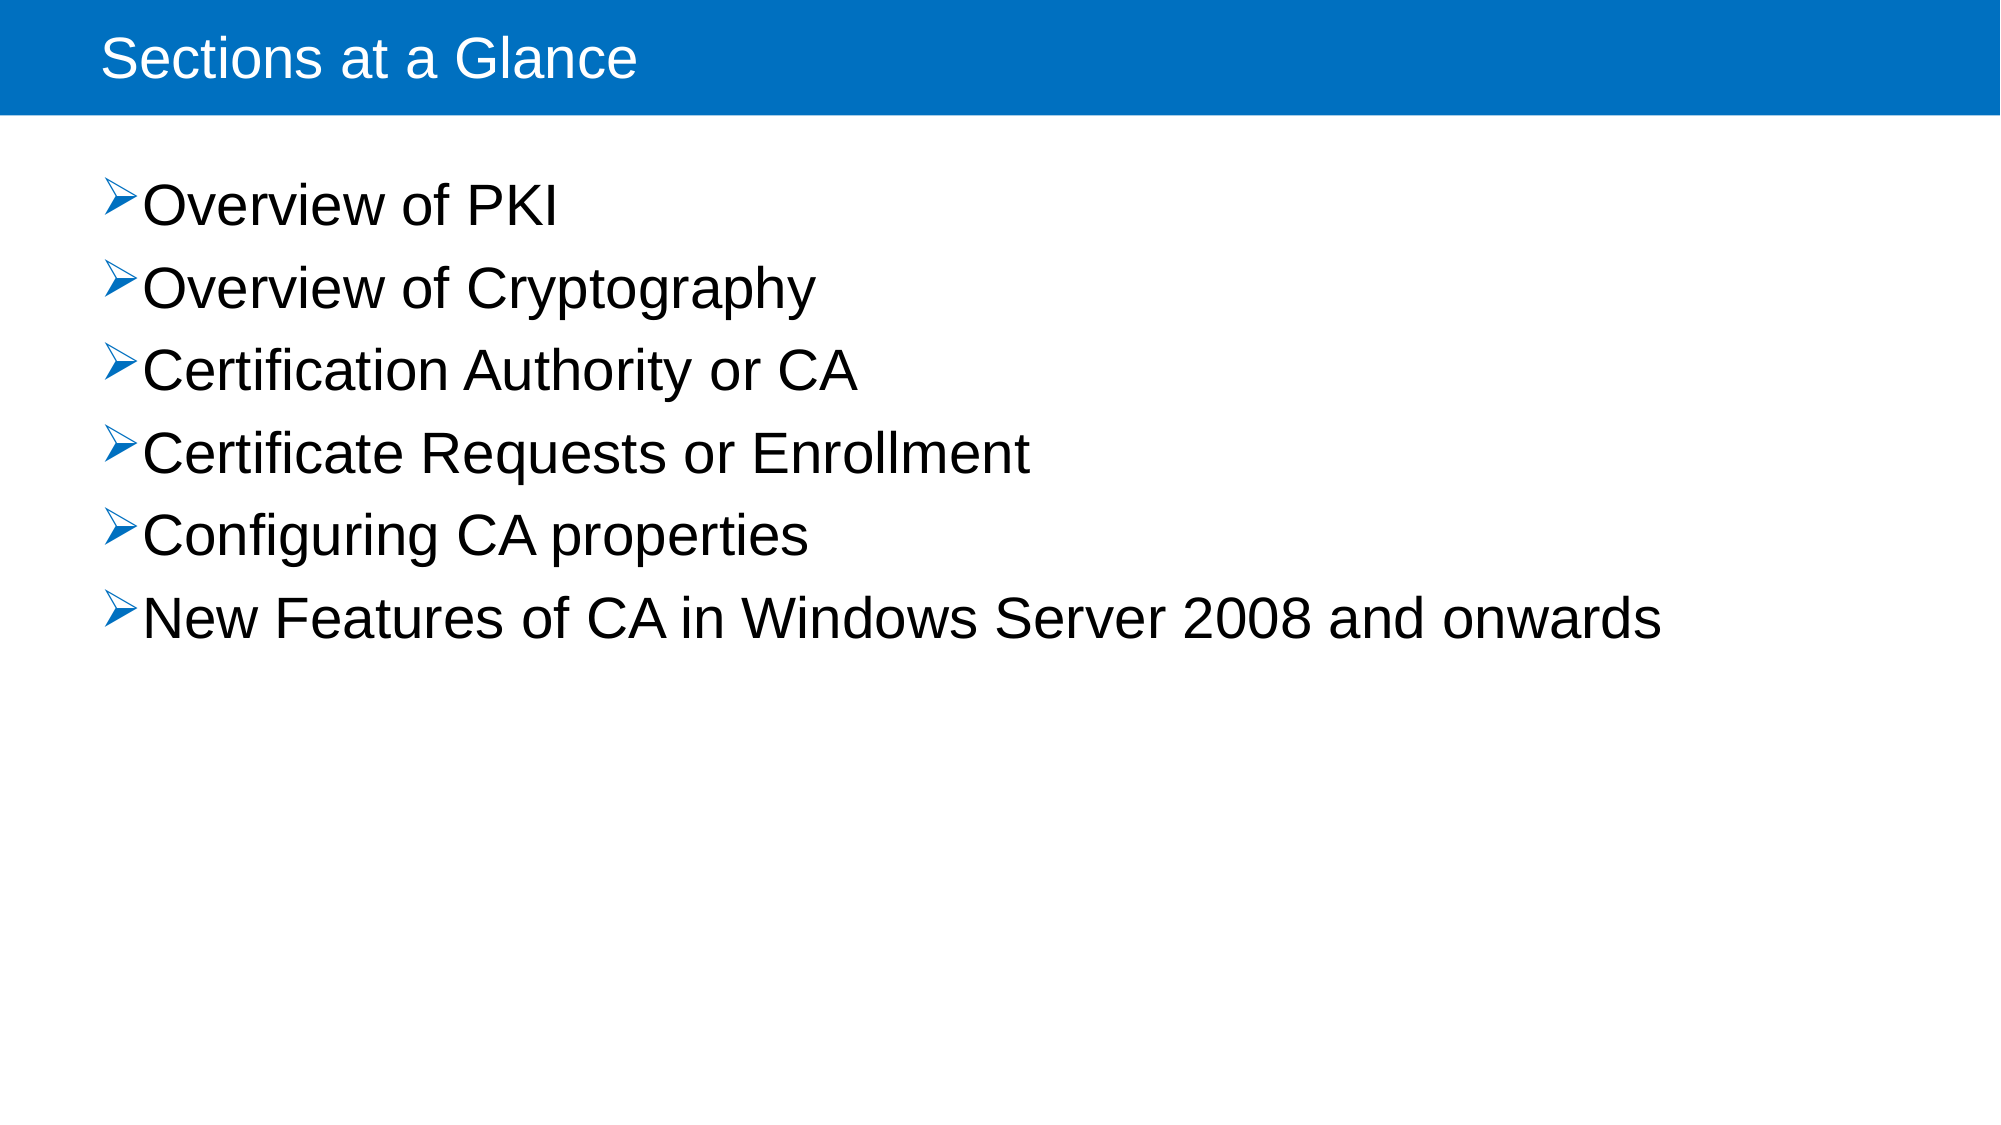

# Sections at a Glance
Overview of PKI
Overview of Cryptography
Certification Authority or CA
Certificate Requests or Enrollment
Configuring CA properties
New Features of CA in Windows Server 2008 and onwards